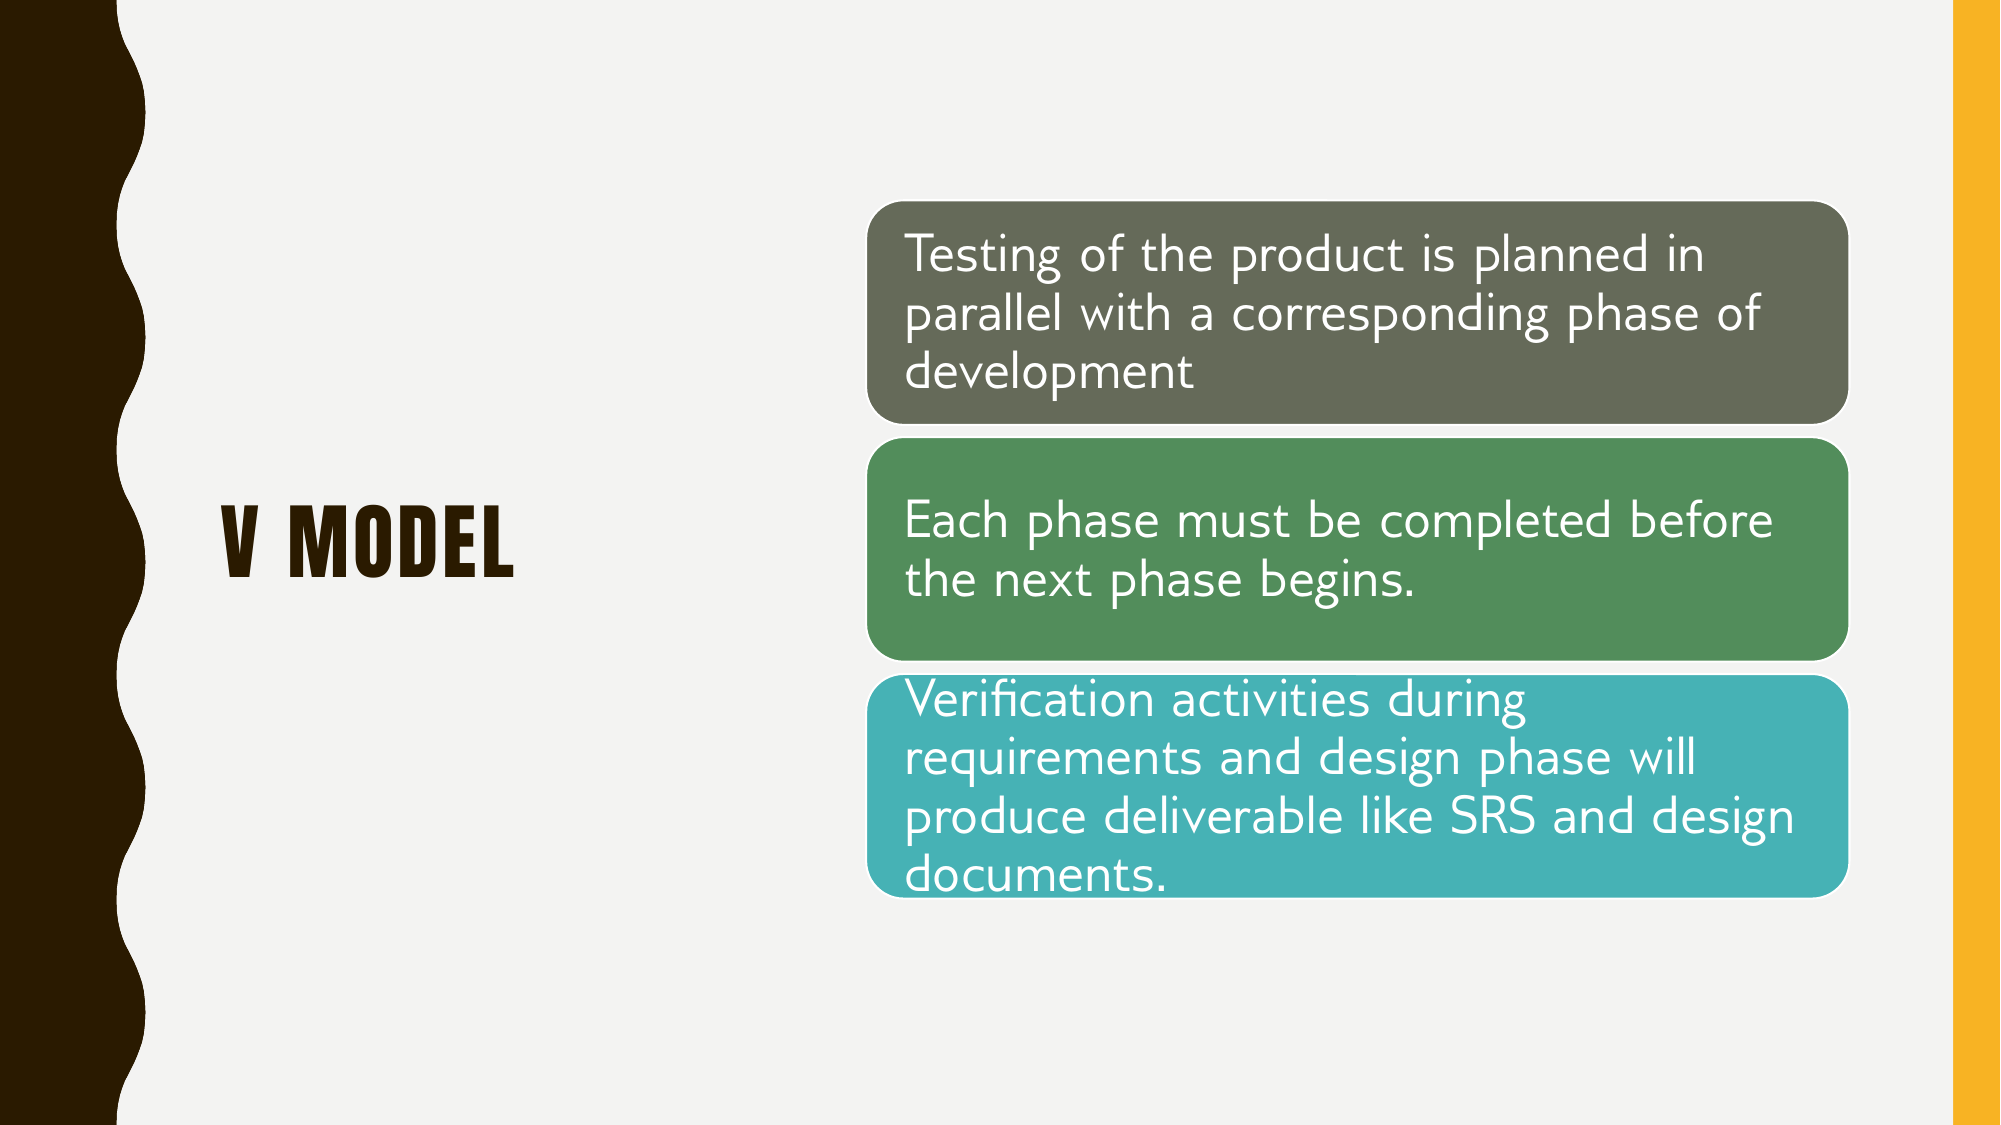

Testing of the product is planned in parallel with a corresponding phase of development
Each phase must be completed before the next phase begins.
Verification activities during requirements and design phase will produce deliverable like SRS and design documents.
V Model